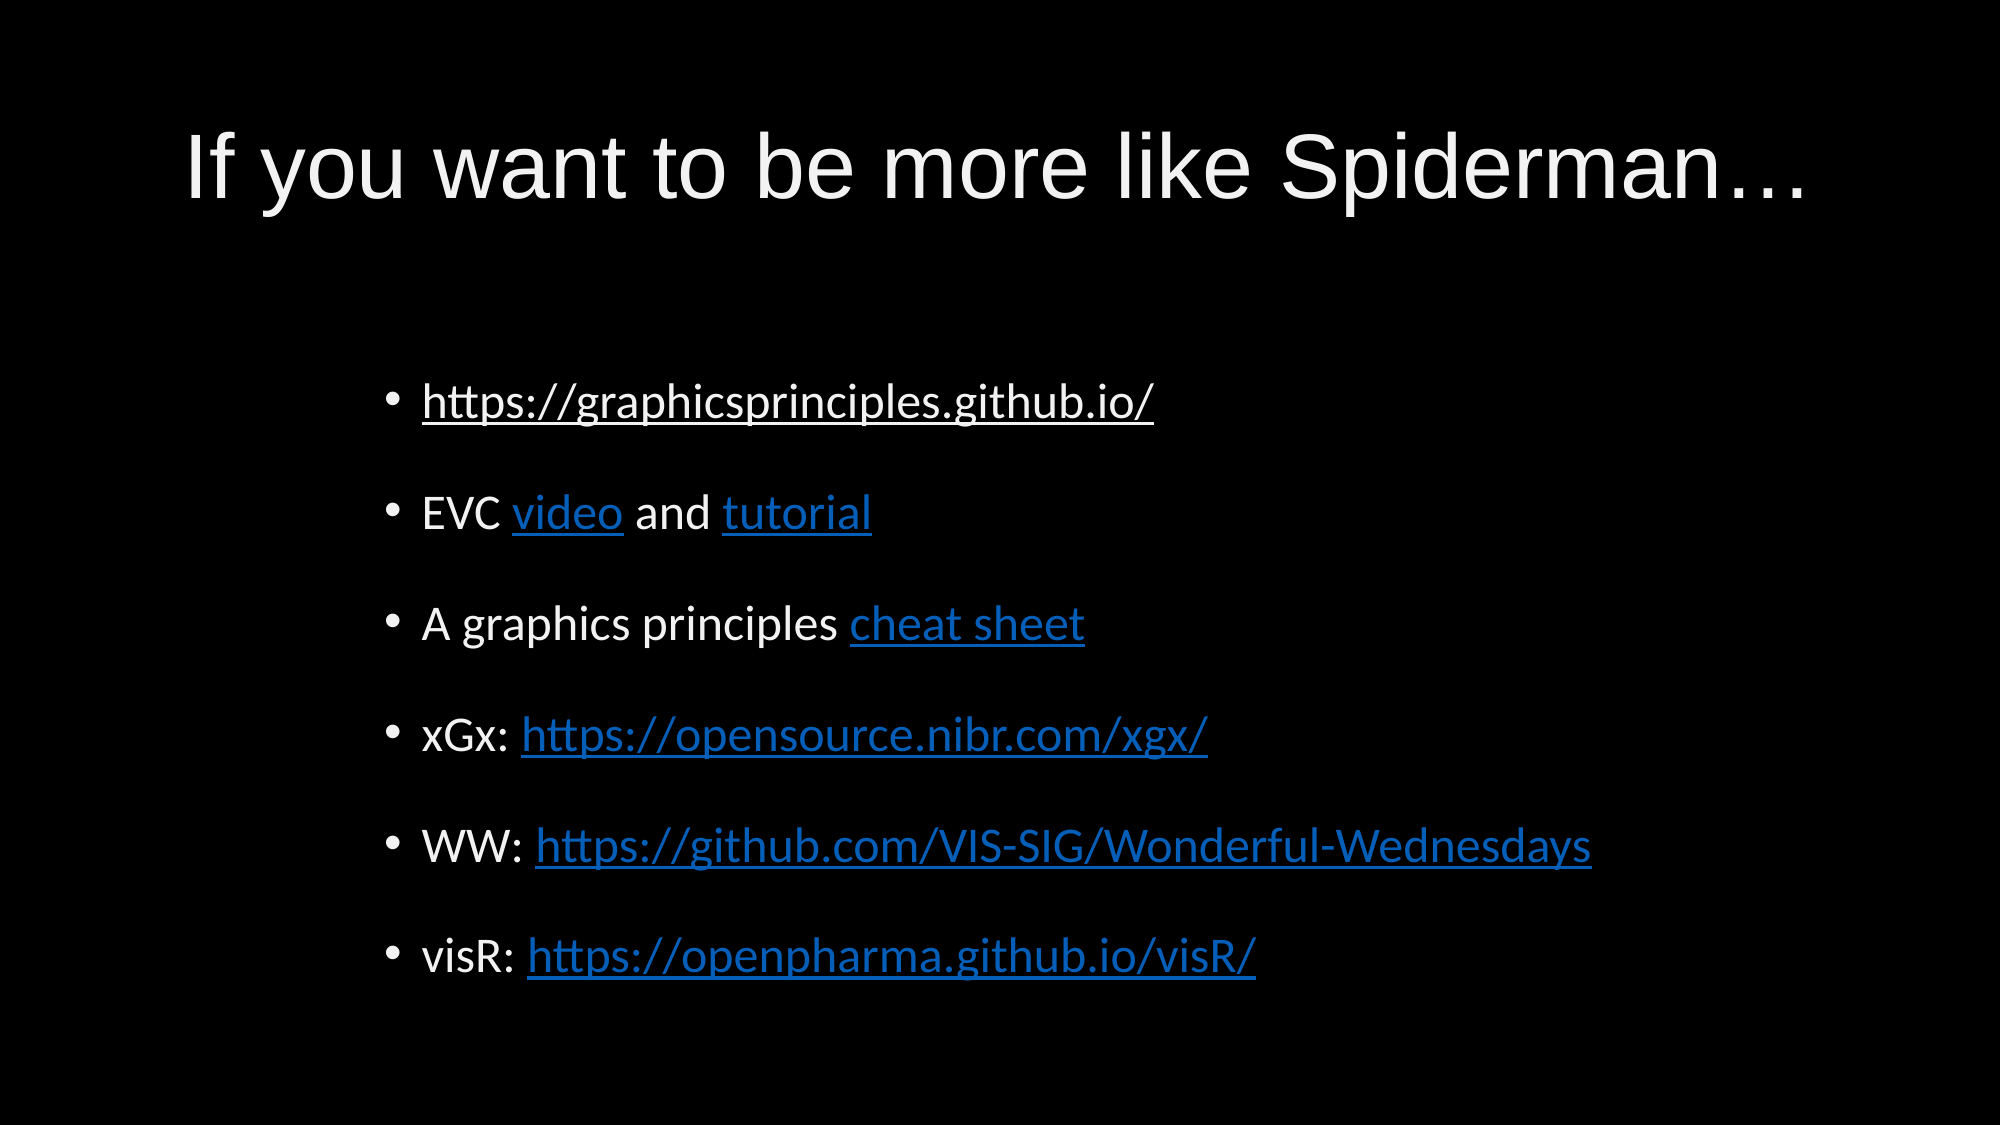

# If you want to be more like Spiderman…
https://graphicsprinciples.github.io/
EVC video and tutorial
A graphics principles cheat sheet
xGx: https://opensource.nibr.com/xgx/
WW: https://github.com/VIS-SIG/Wonderful-Wednesdays
visR: https://openpharma.github.io/visR/